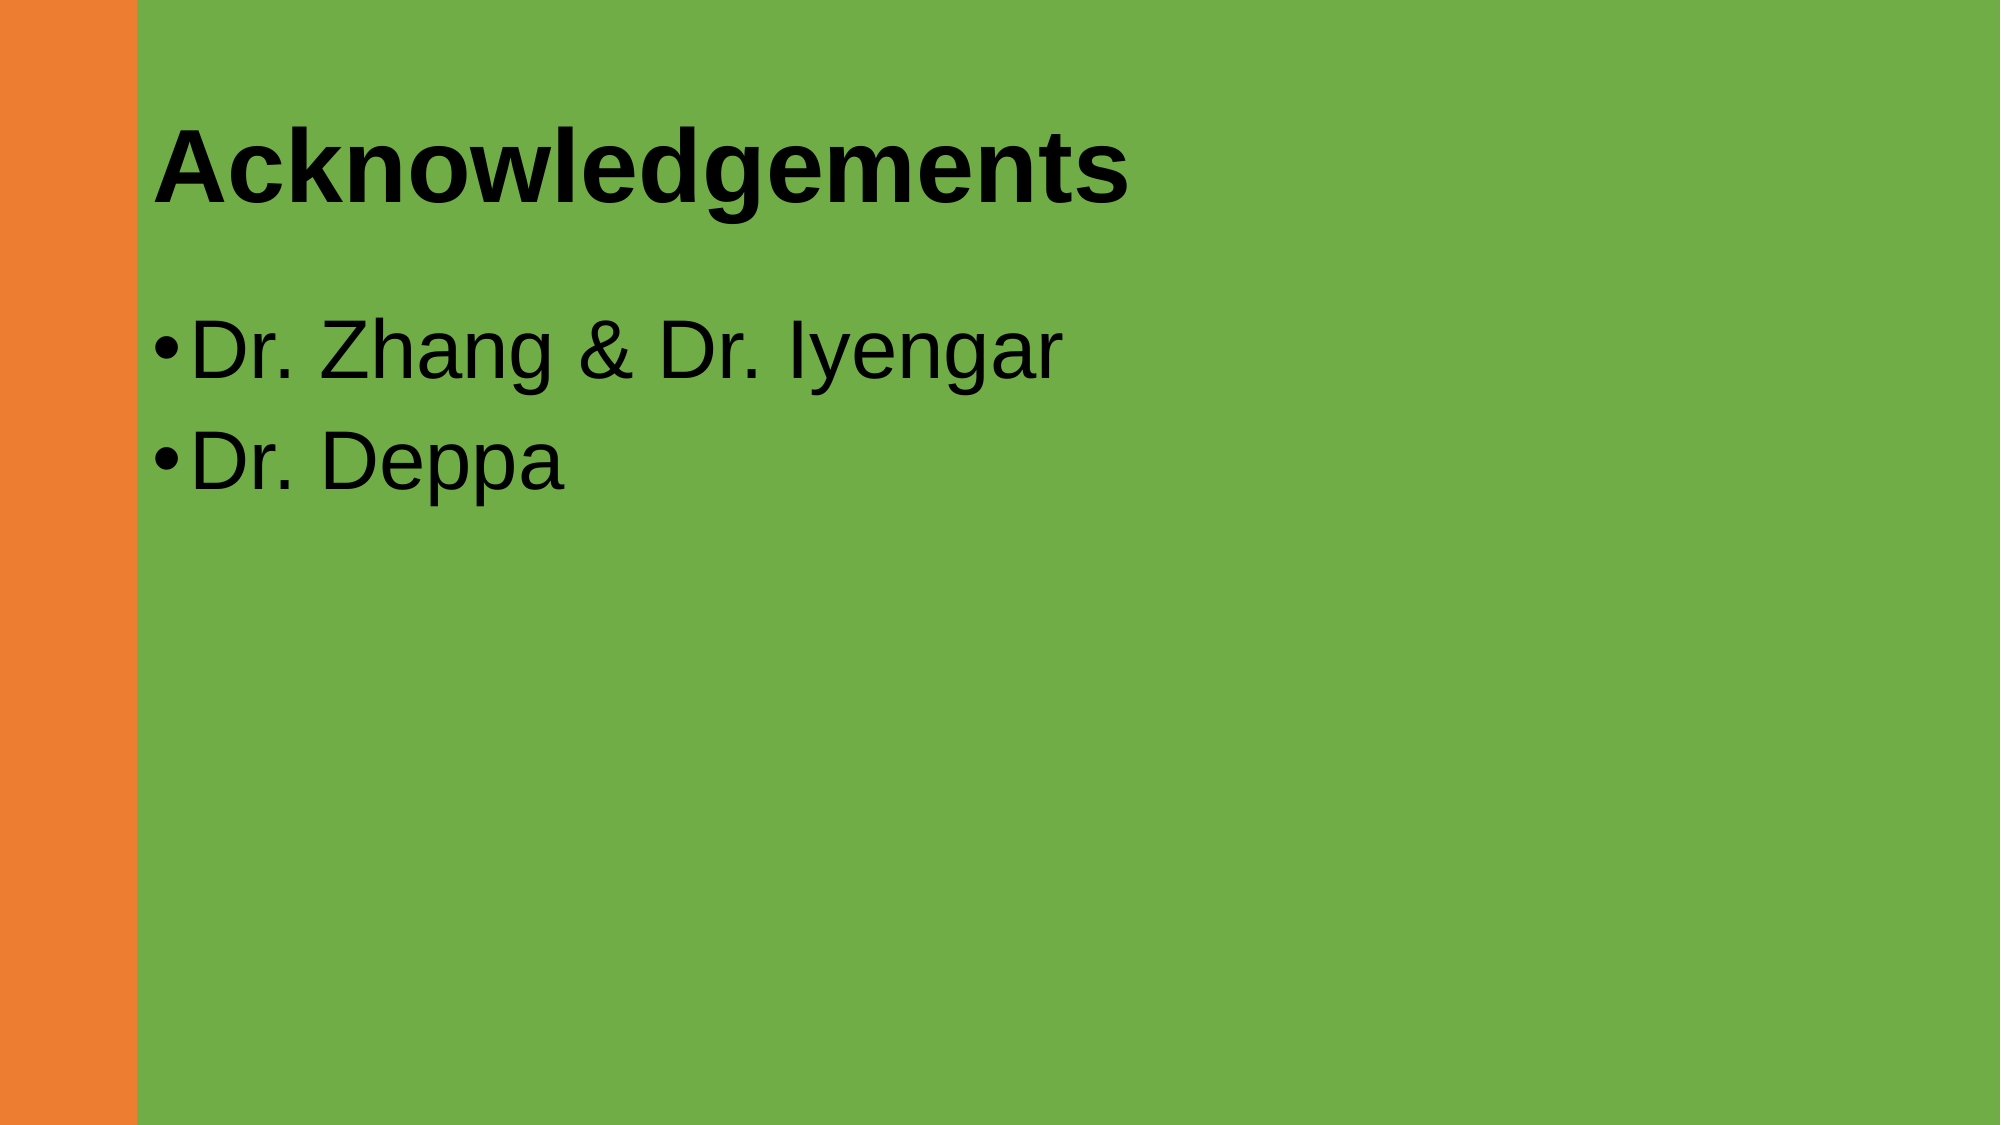

# Acknowledgements
Dr. Zhang & Dr. Iyengar
Dr. Deppa
16